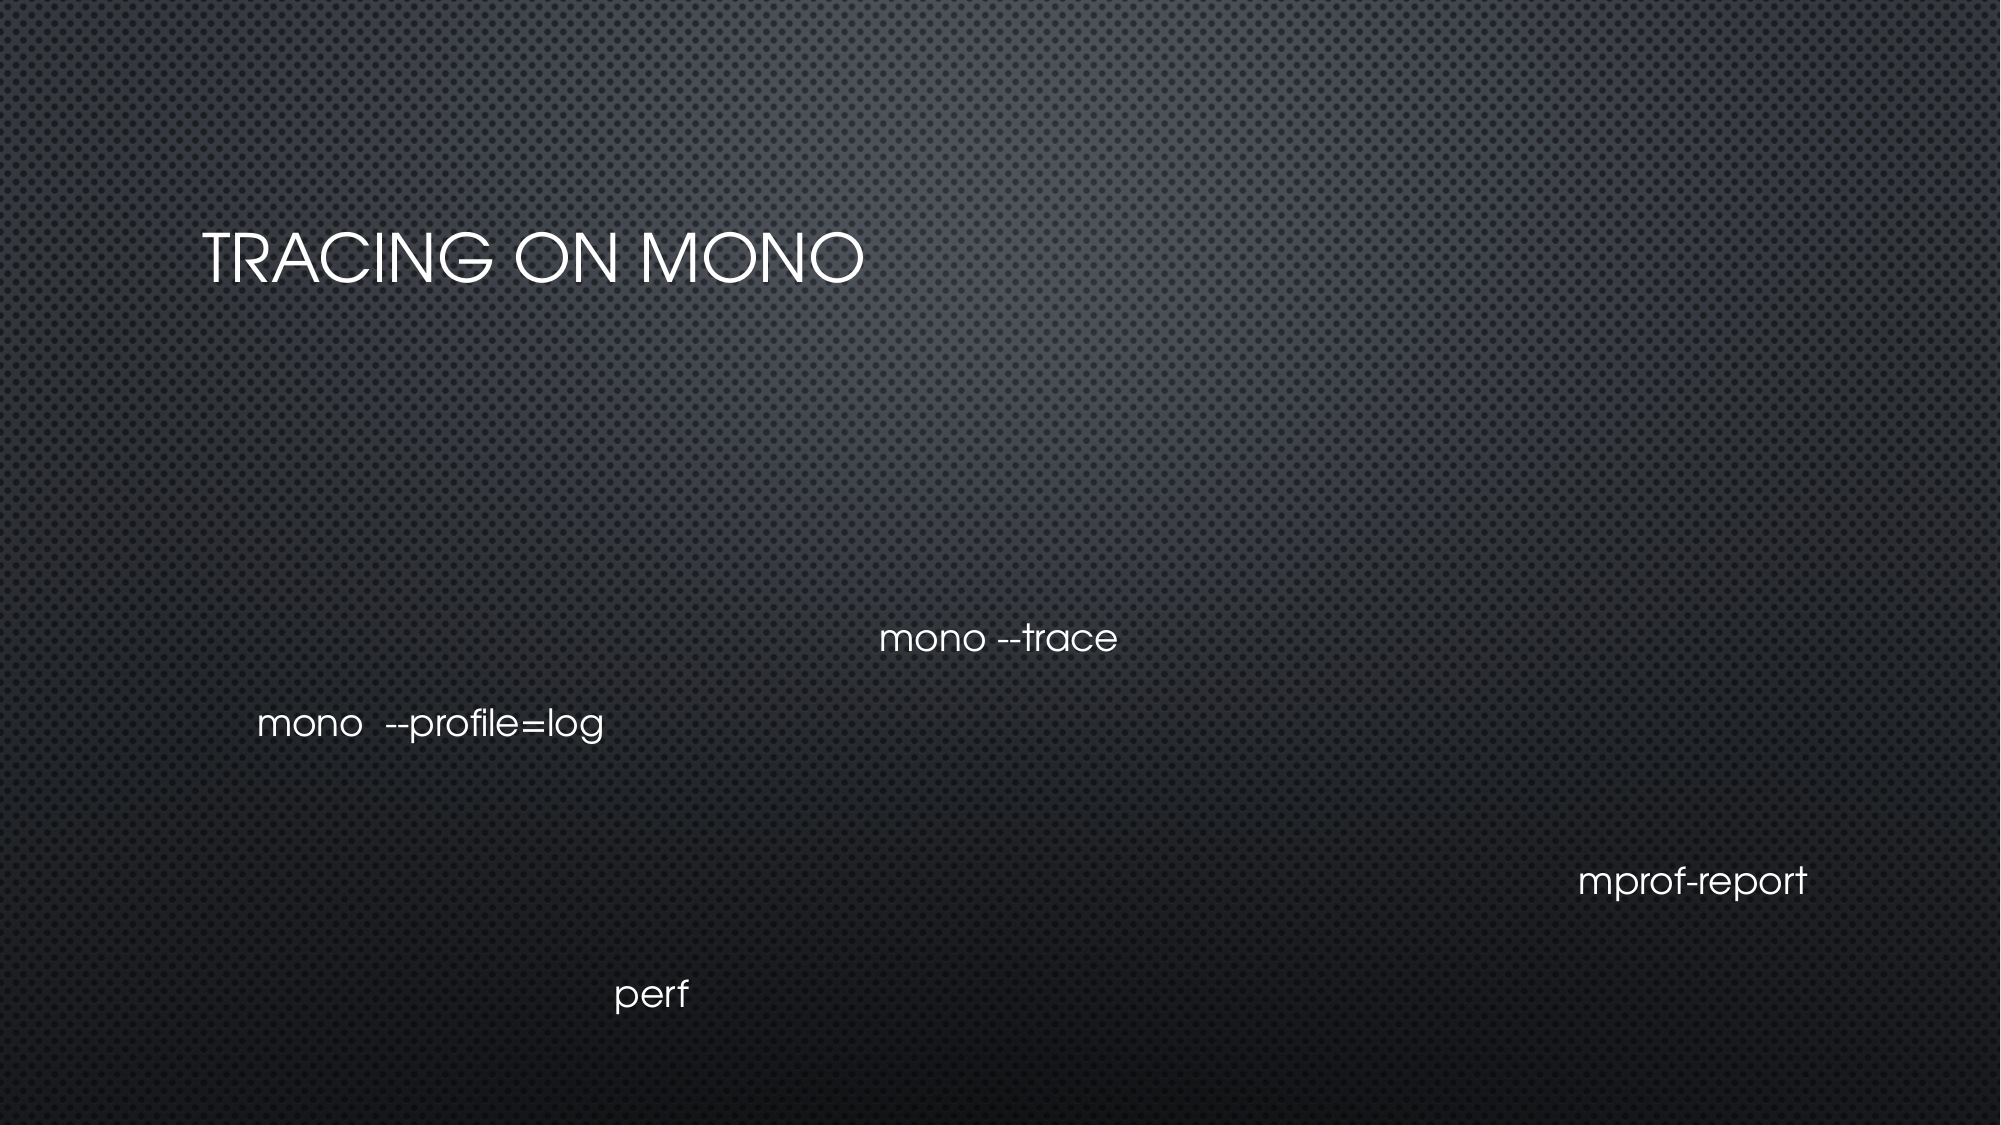

# Tracing on Mono
mono --trace
mono  --profile=log
mprof-report
perf